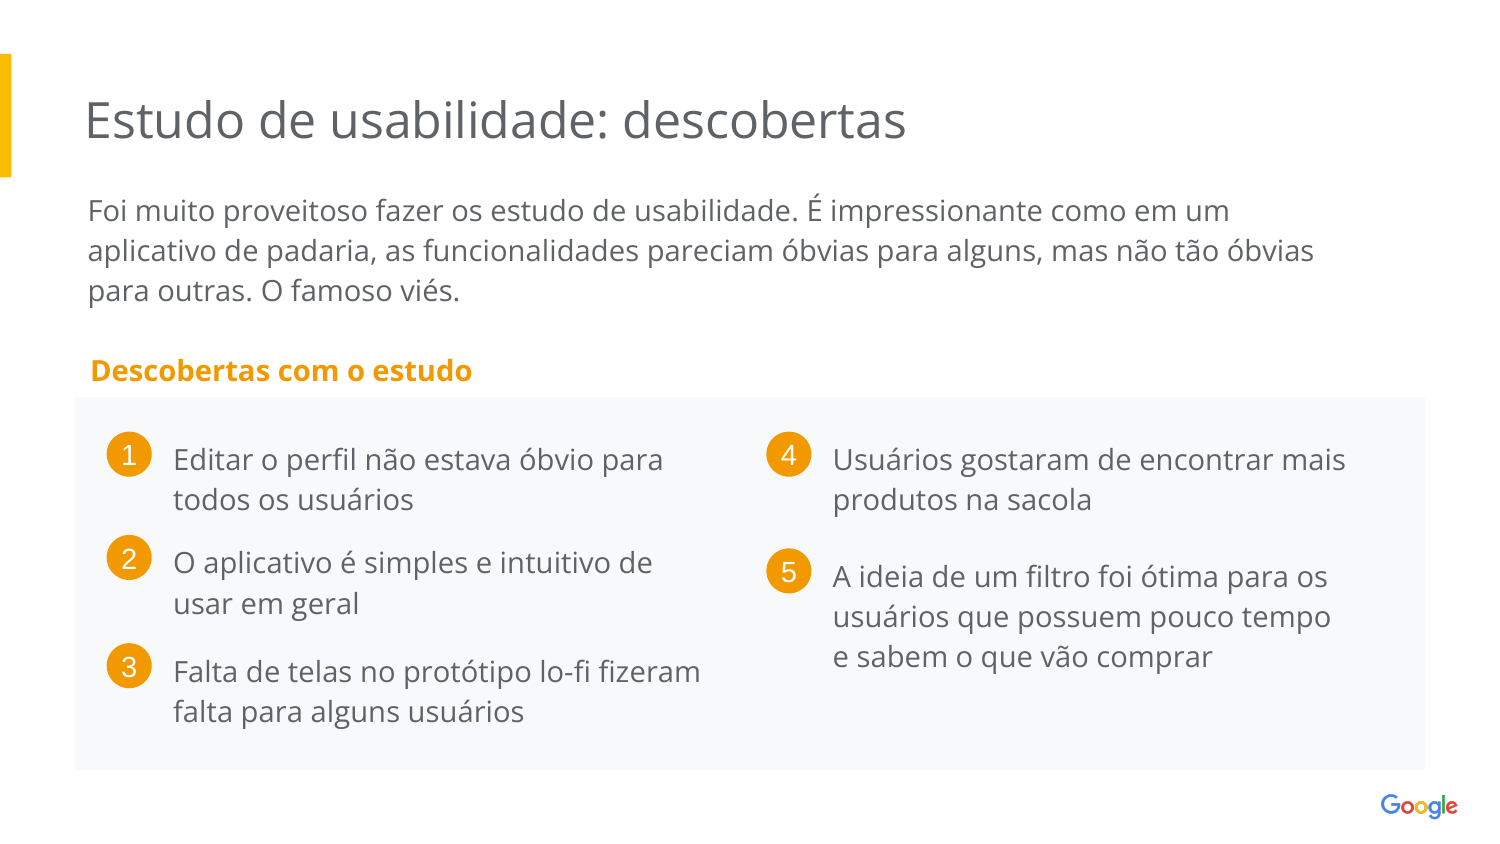

Estudo de usabilidade: descobertas
Foi muito proveitoso fazer os estudo de usabilidade. É impressionante como em um aplicativo de padaria, as funcionalidades pareciam óbvias para alguns, mas não tão óbvias para outras. O famoso viés.
Descobertas com o estudo

Editar o perfil não estava óbvio para todos os usuários
Usuários gostaram de encontrar mais produtos na sacola
1
4
O aplicativo é simples e intuitivo de usar em geral
2
A ideia de um filtro foi ótima para os usuários que possuem pouco tempo e sabem o que vão comprar
5
Falta de telas no protótipo lo-fi fizeram falta para alguns usuários
3